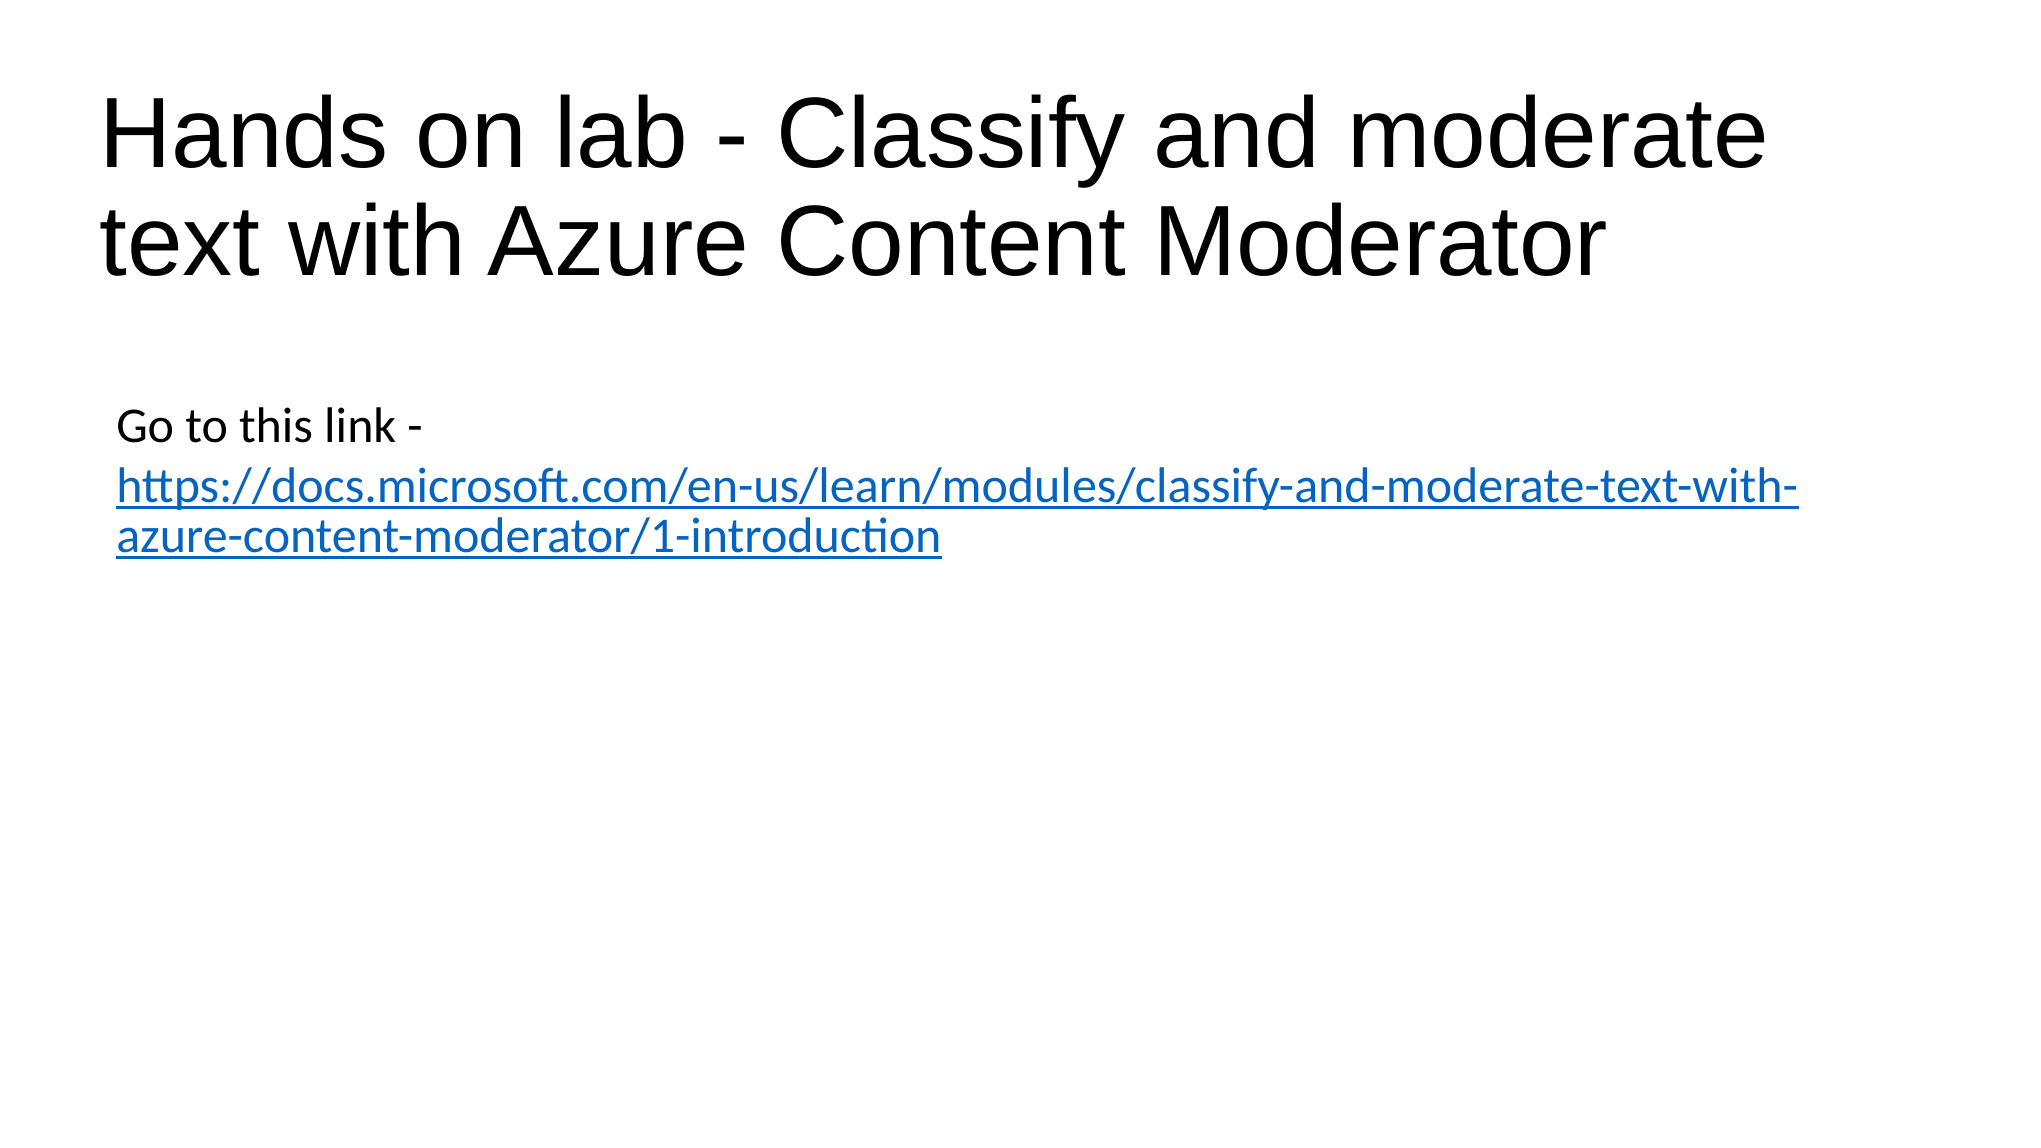

# Hands on lab - Classify and moderate text with Azure Content Moderator
Go to this link - https://docs.microsoft.com/en-us/learn/modules/classify-and-moderate-text-with-azure-content-moderator/1-introduction